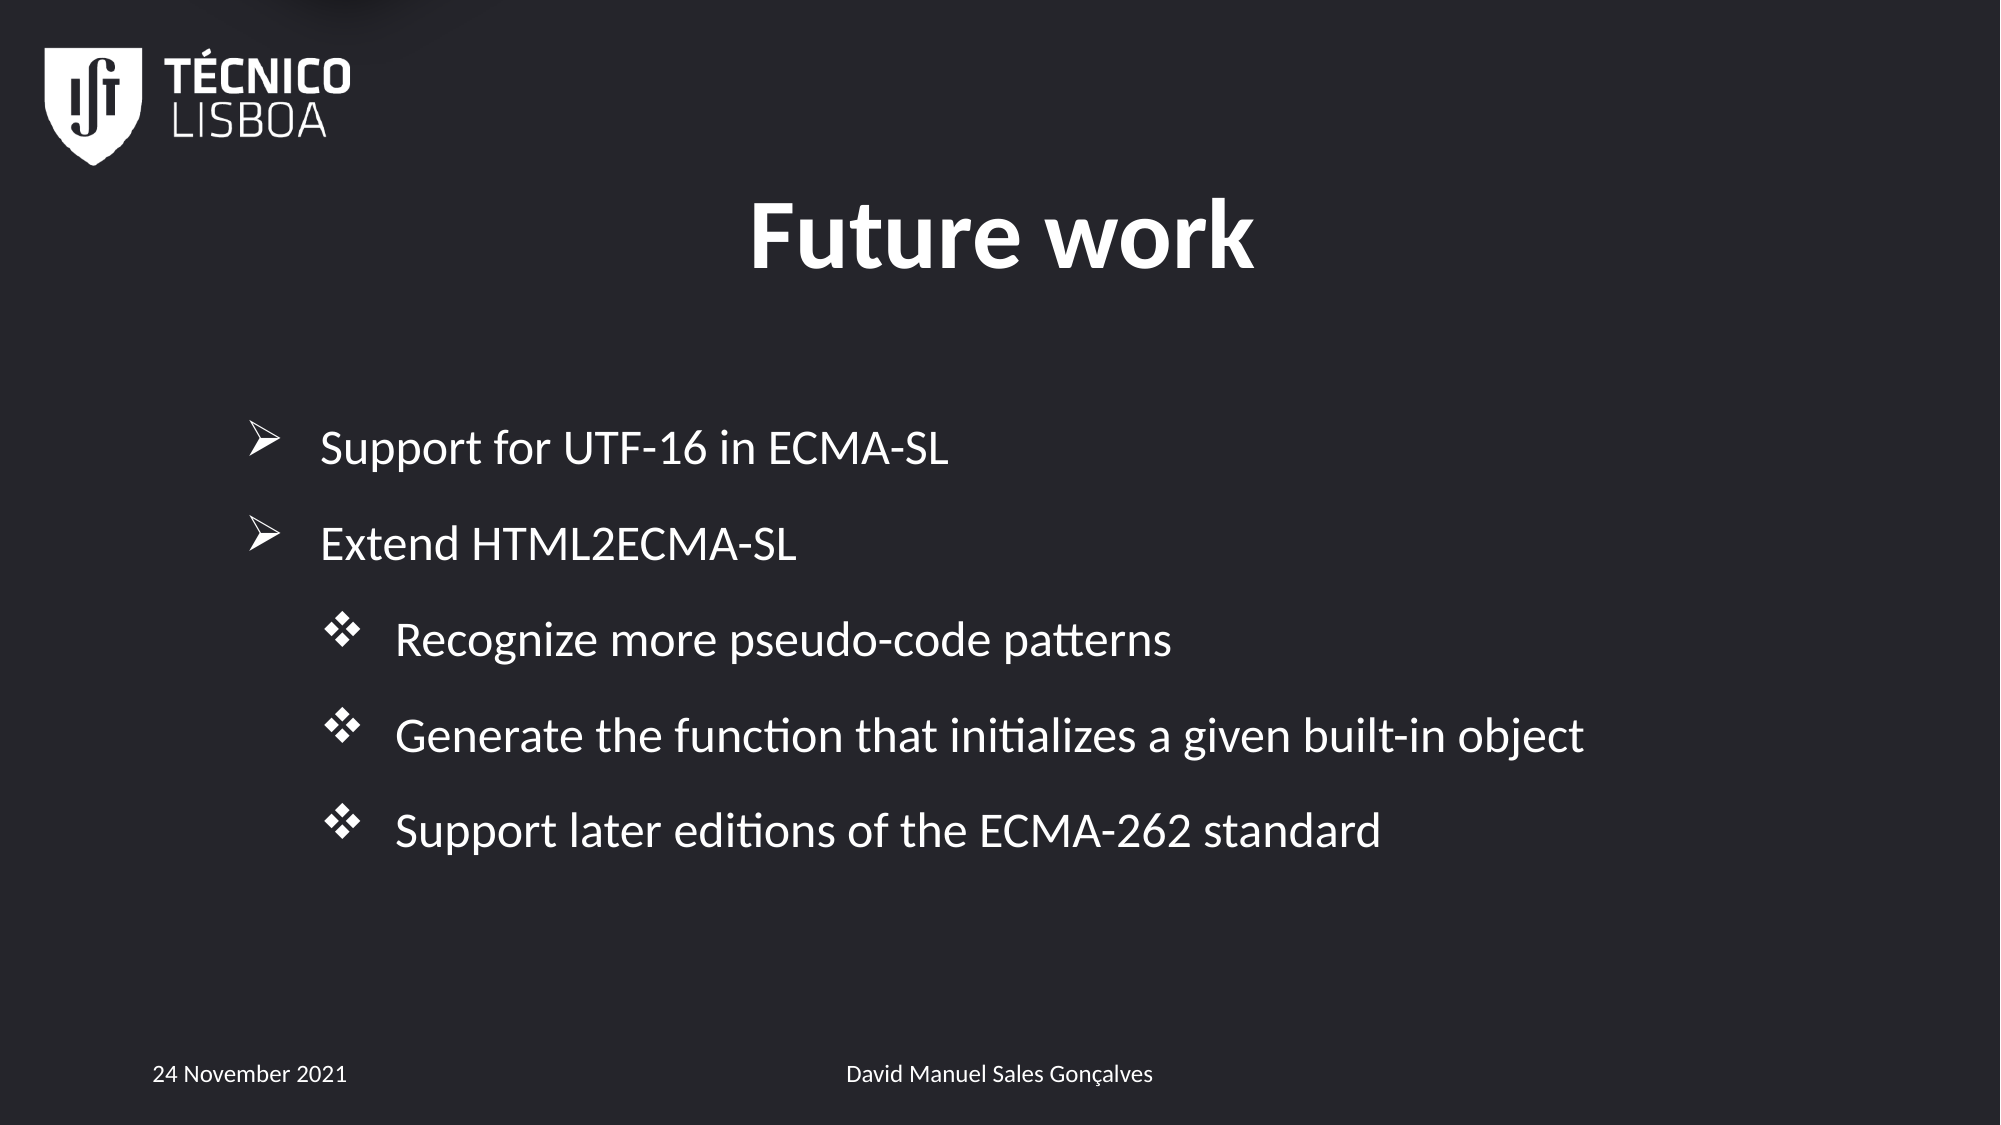

1
# Future work
Support for UTF-16 in ECMA-SL
Extend HTML2ECMA-SL
Recognize more pseudo-code patterns
Generate the function that initializes a given built-in object
Support later editions of the ECMA-262 standard

24 November 2021
David Manuel Sales Gonçalves
60